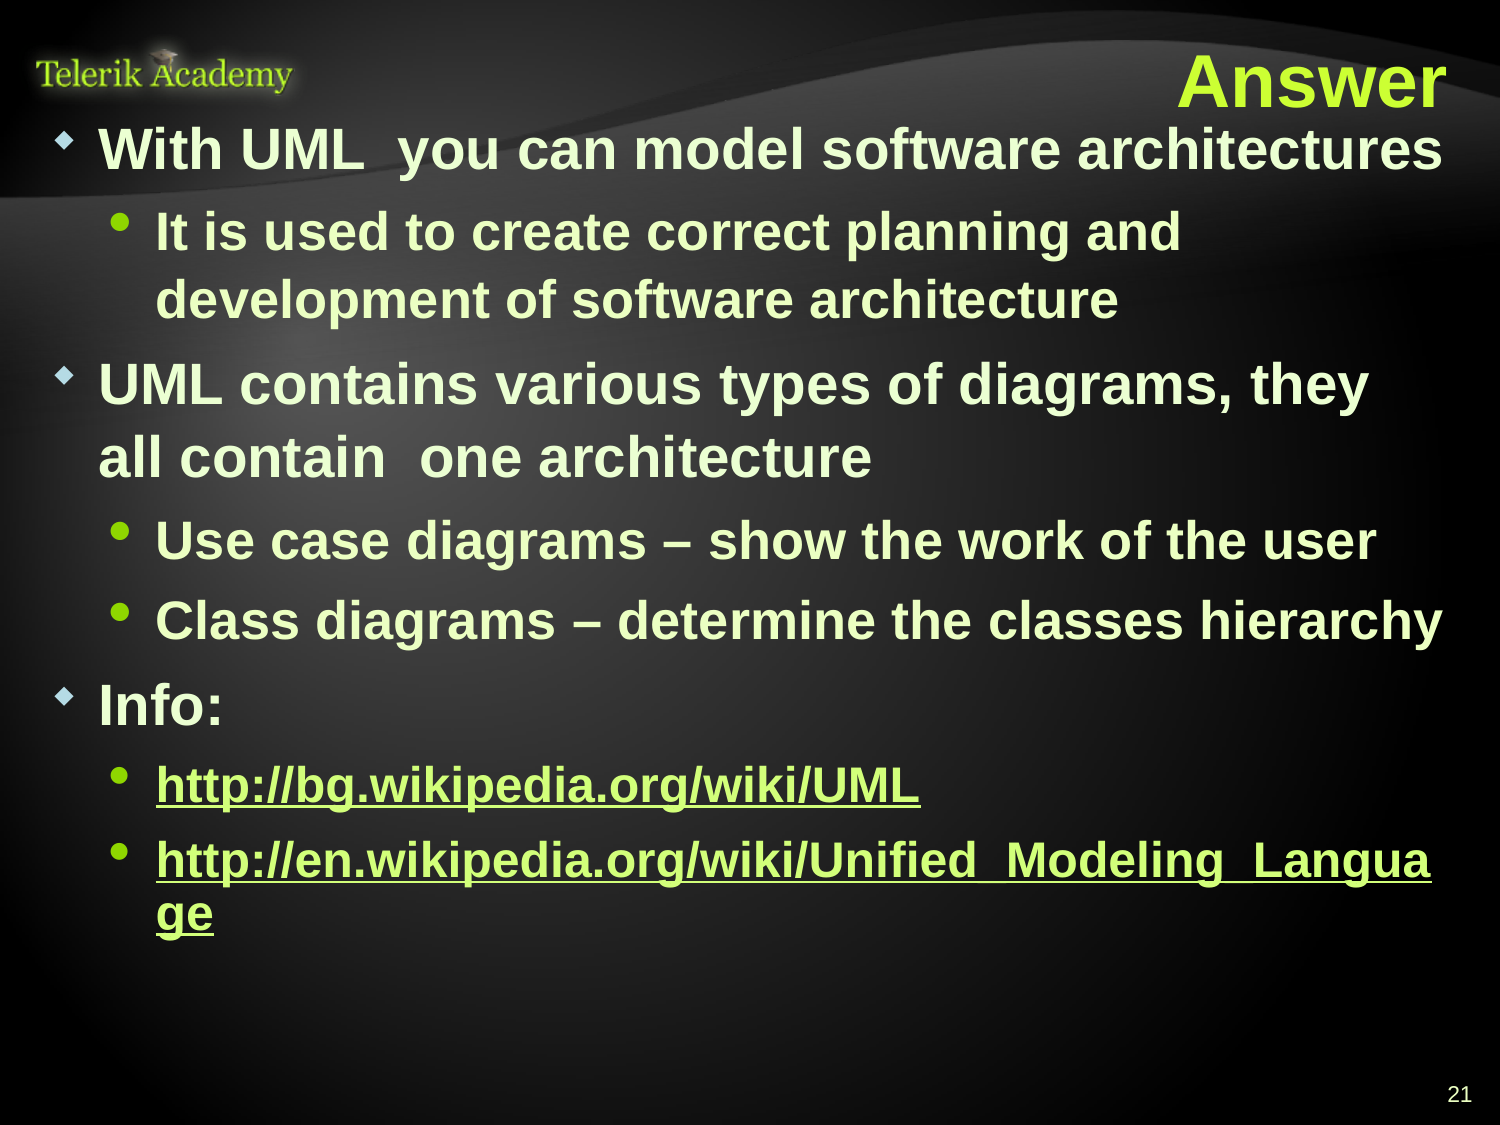

# Answer
With UML  you can model software architectures
It is used to create correct planning and development of software architecture
UML contains various types of diagrams, they all contain  one architecture
Use case diagrams – show the work of the user
Class diagrams – determine the classes hierarchy
Info:
http://bg.wikipedia.org/wiki/UML
http://en.wikipedia.org/wiki/Unified_Modeling_Language
21